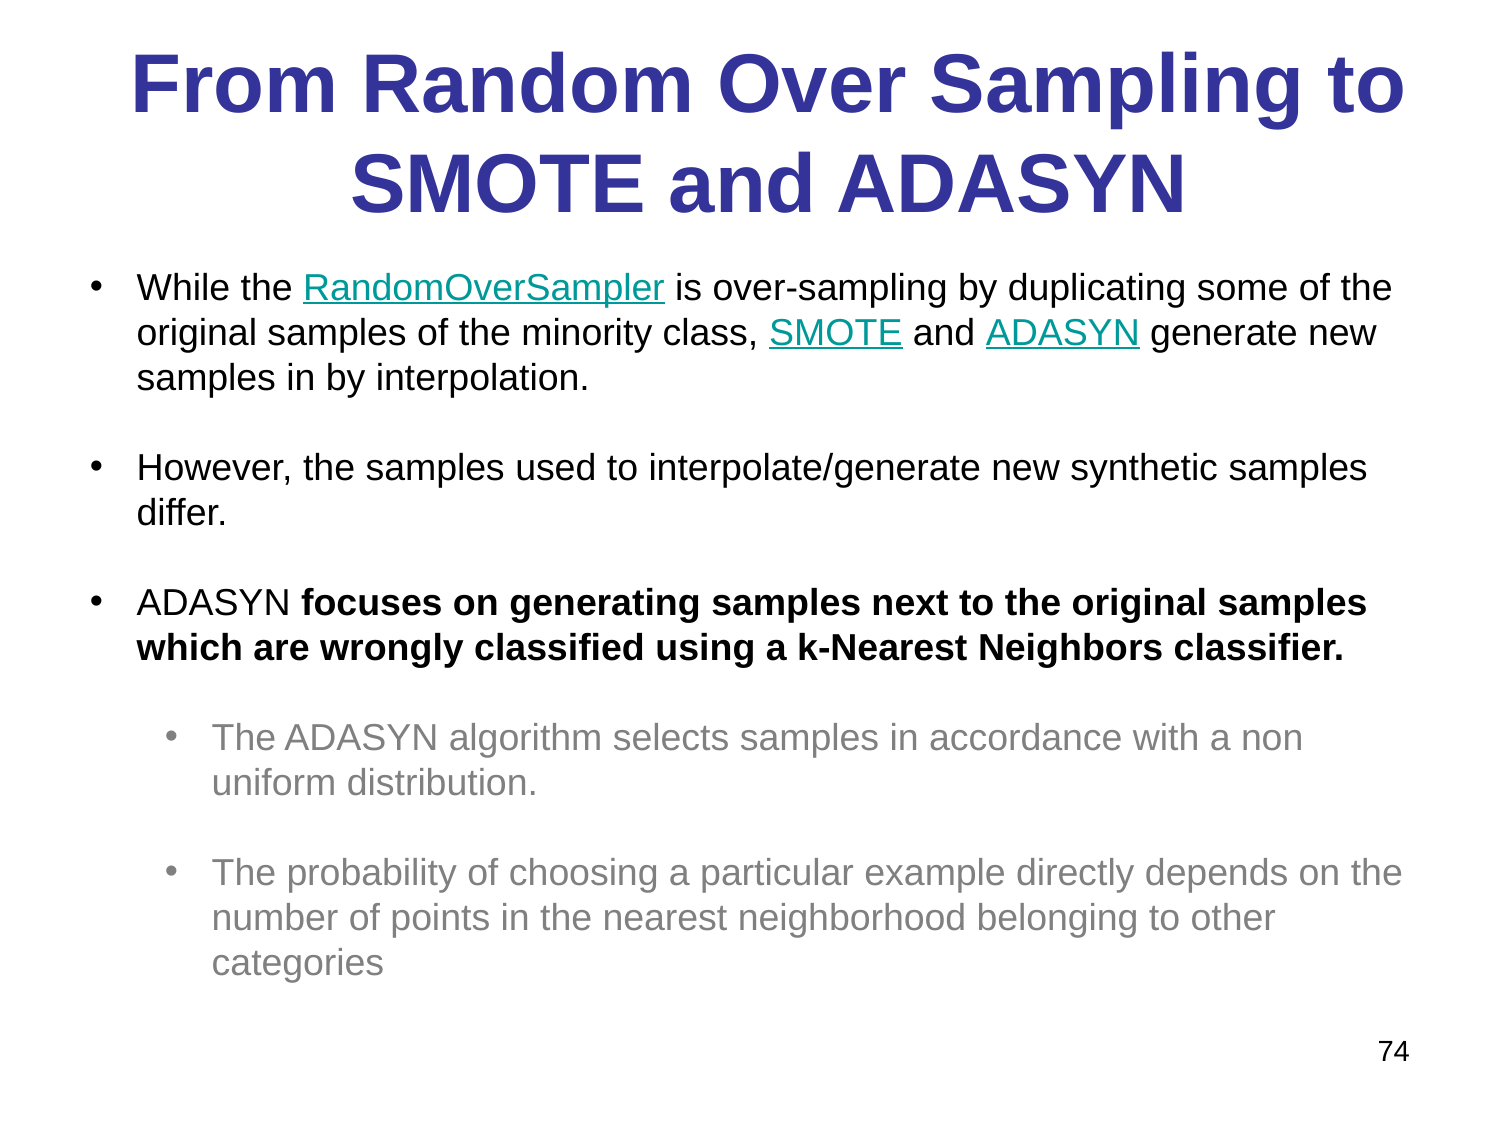

# From Random Over Sampling to SMOTE and ADASYN

While the RandomOverSampler is over-sampling by duplicating some of the original samples of the minority class, SMOTE and ADASYN generate new samples in by interpolation.

However, the samples used to interpolate/generate new synthetic samples differ.

ADASYN focuses on generating samples next to the original samples which are wrongly classified using a k-Nearest Neighbors classifier.

The ADASYN algorithm selects samples in accordance with a non uniform distribution.

The probability of choosing a particular example directly depends on the number of points in the nearest neighborhood belonging to other categories

74